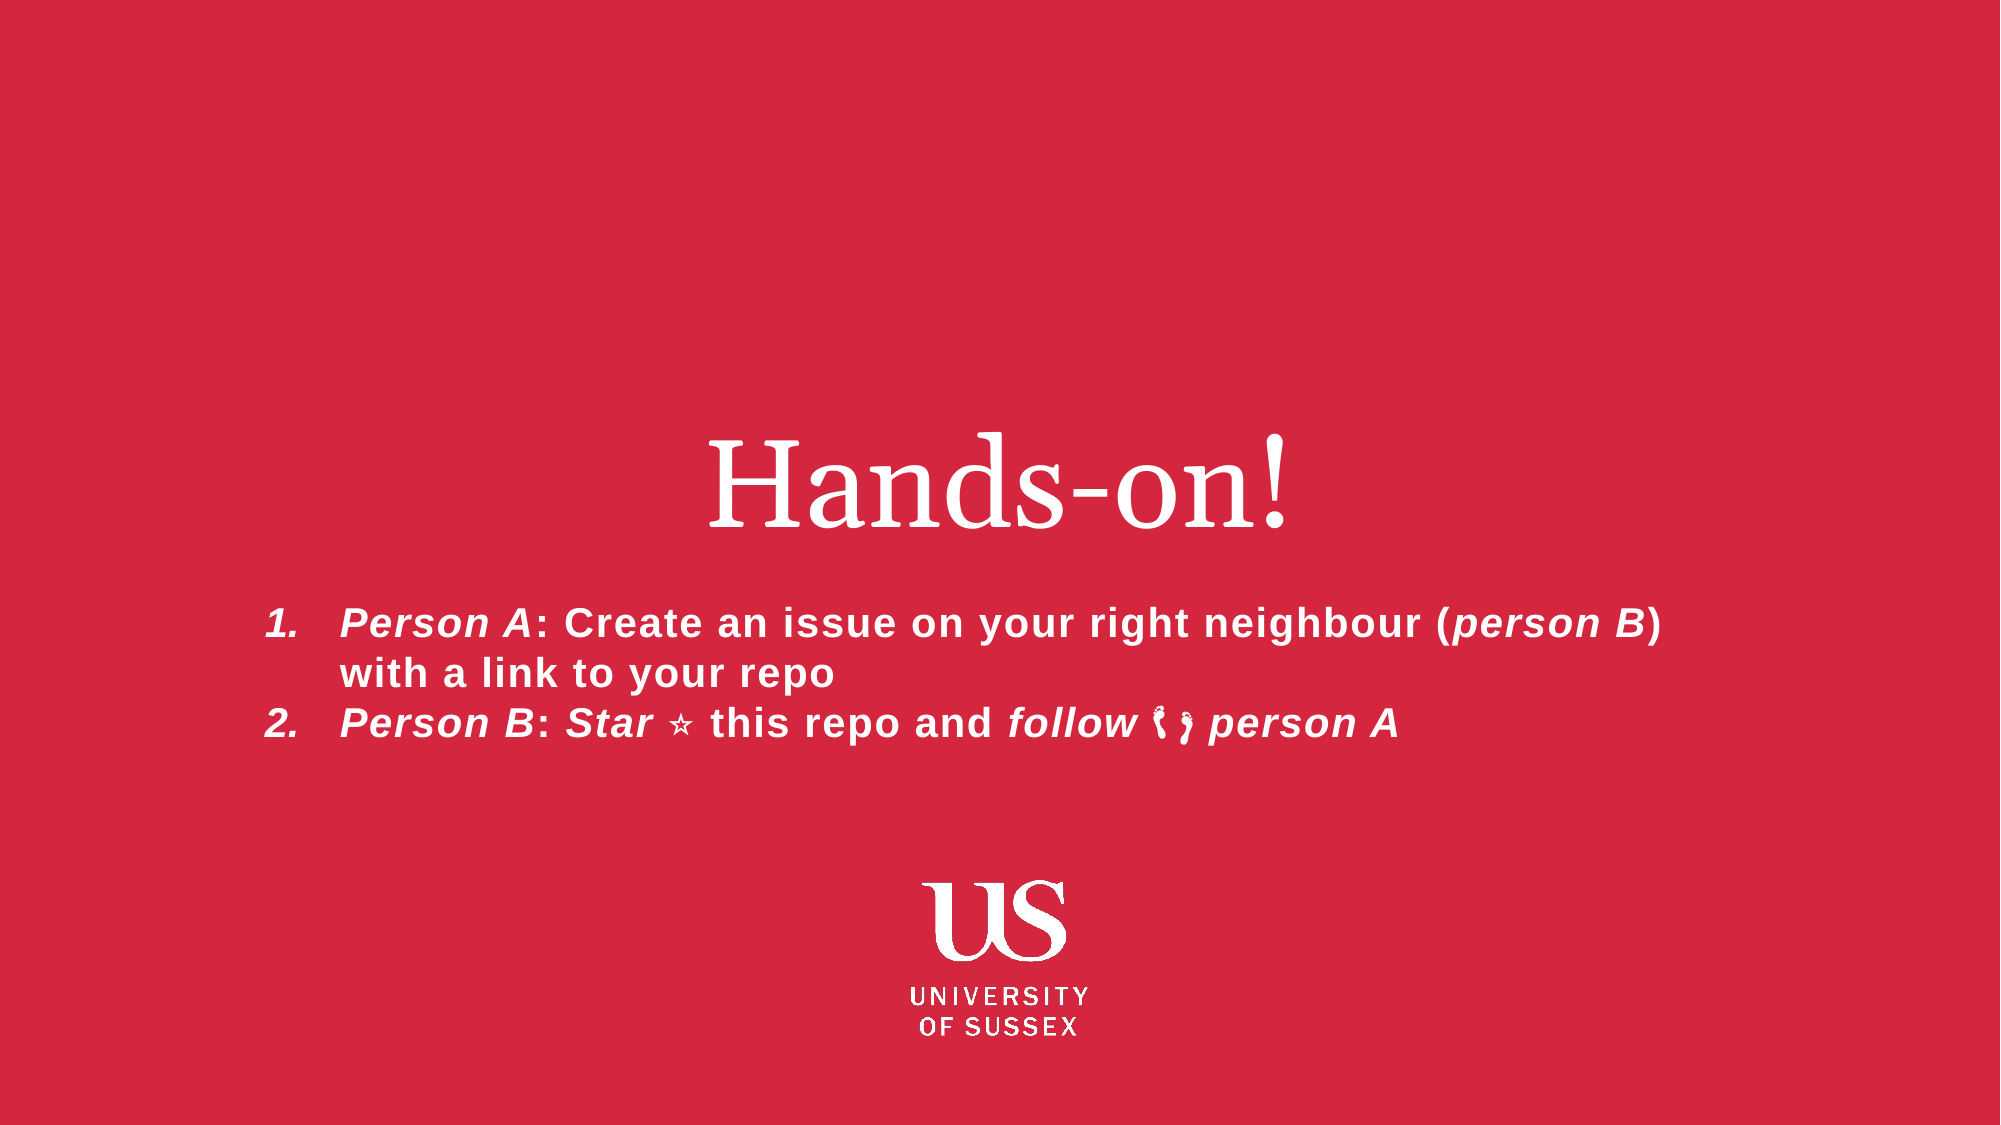

# Hands-on!
Person A: Create an issue on your right neighbour (person B) with a link to your repo
Person B: Star ⭐ this repo and follow 👣 person A